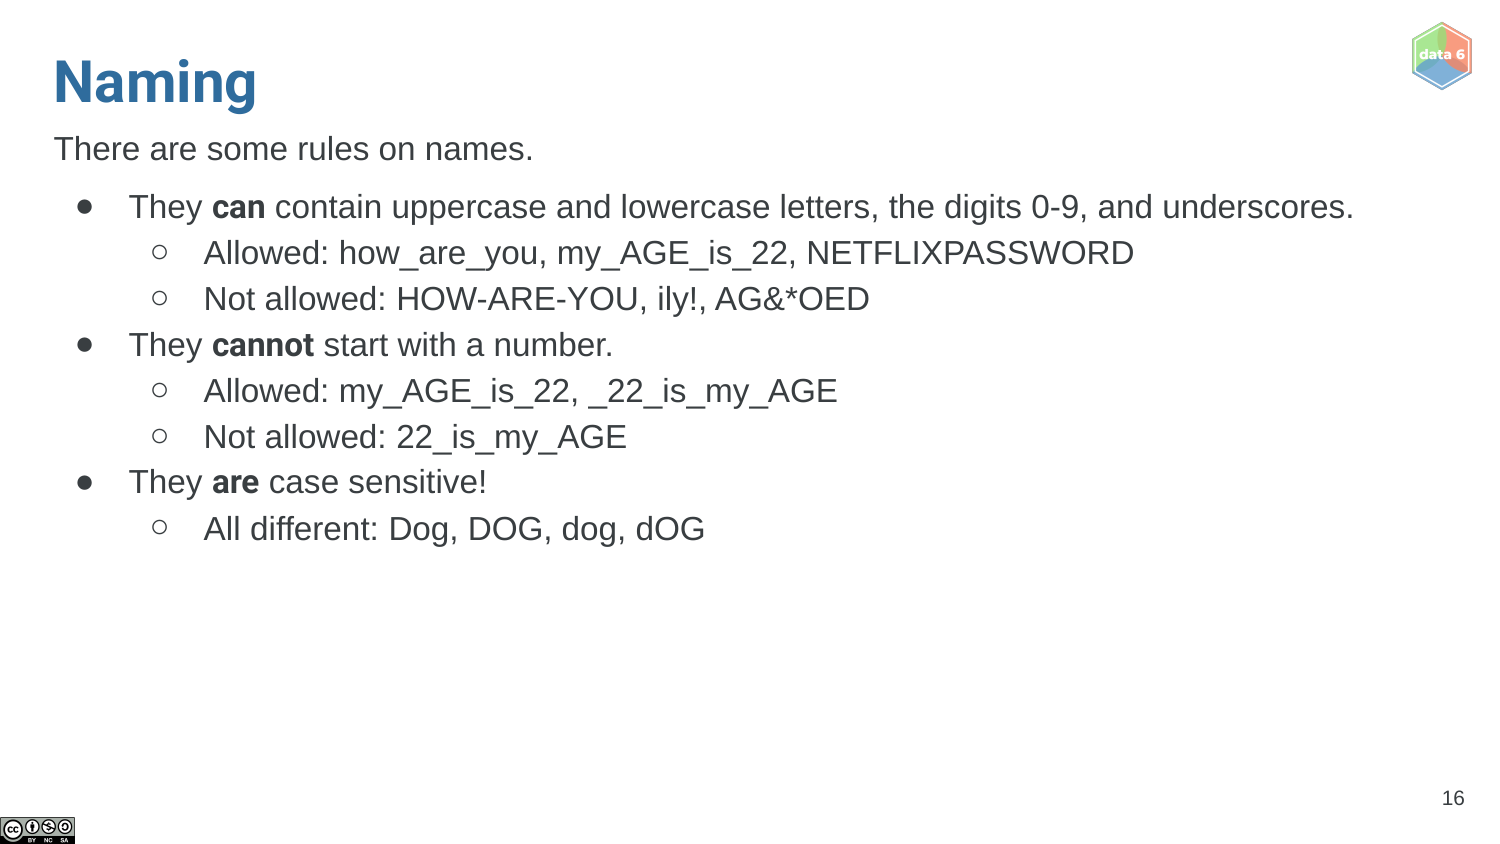

# Naming
There are some rules on names.
They can contain uppercase and lowercase letters, the digits 0-9, and underscores.
Allowed: how_are_you, my_AGE_is_22, NETFLIXPASSWORD
Not allowed: HOW-ARE-YOU, ily!, AG&*OED
They cannot start with a number.
Allowed: my_AGE_is_22, _22_is_my_AGE
Not allowed: 22_is_my_AGE
They are case sensitive!
All different: Dog, DOG, dog, dOG
16